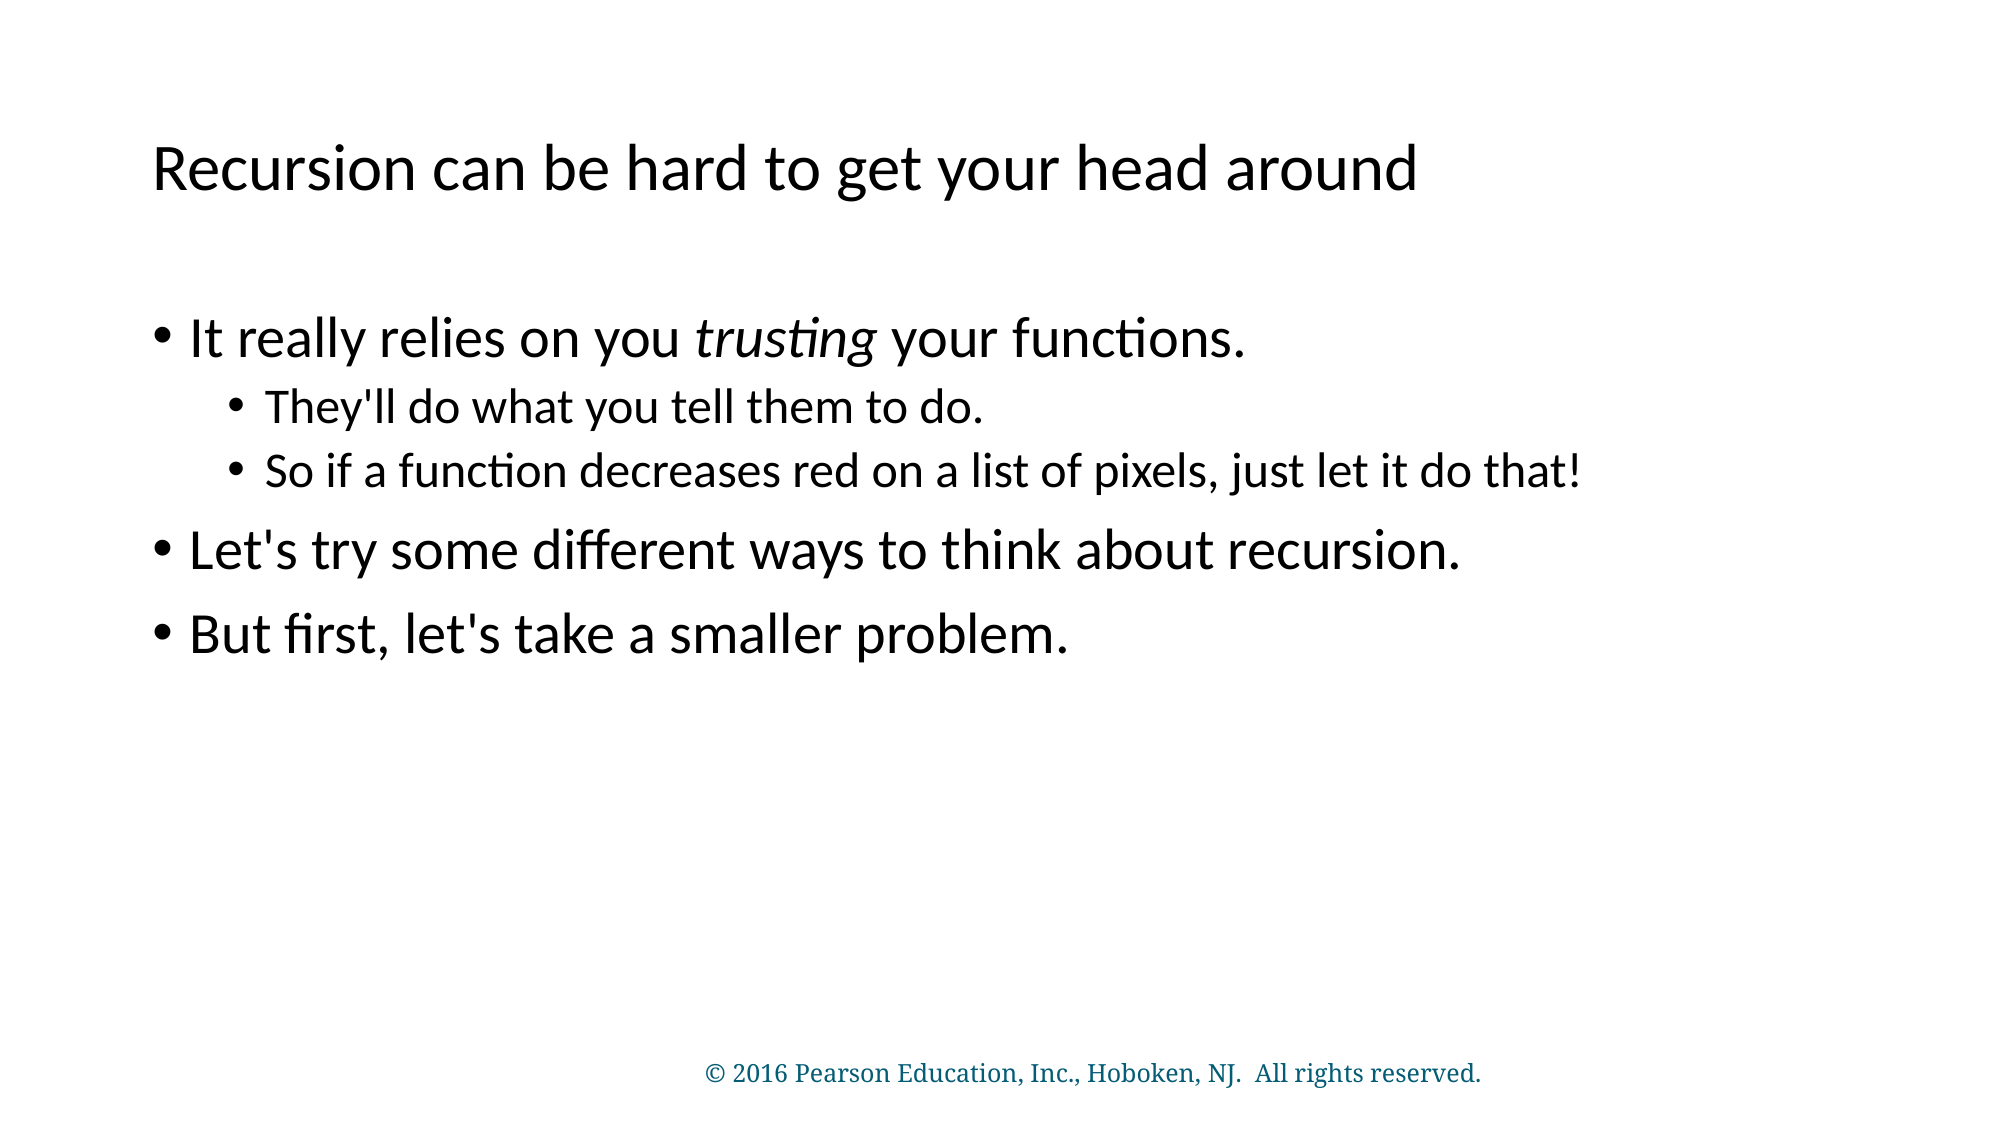

# Recursion can be hard to get your head around
It really relies on you trusting your functions.
They'll do what you tell them to do.
So if a function decreases red on a list of pixels, just let it do that!
Let's try some different ways to think about recursion.
But first, let's take a smaller problem.
© 2016 Pearson Education, Inc., Hoboken, NJ.  All rights reserved.